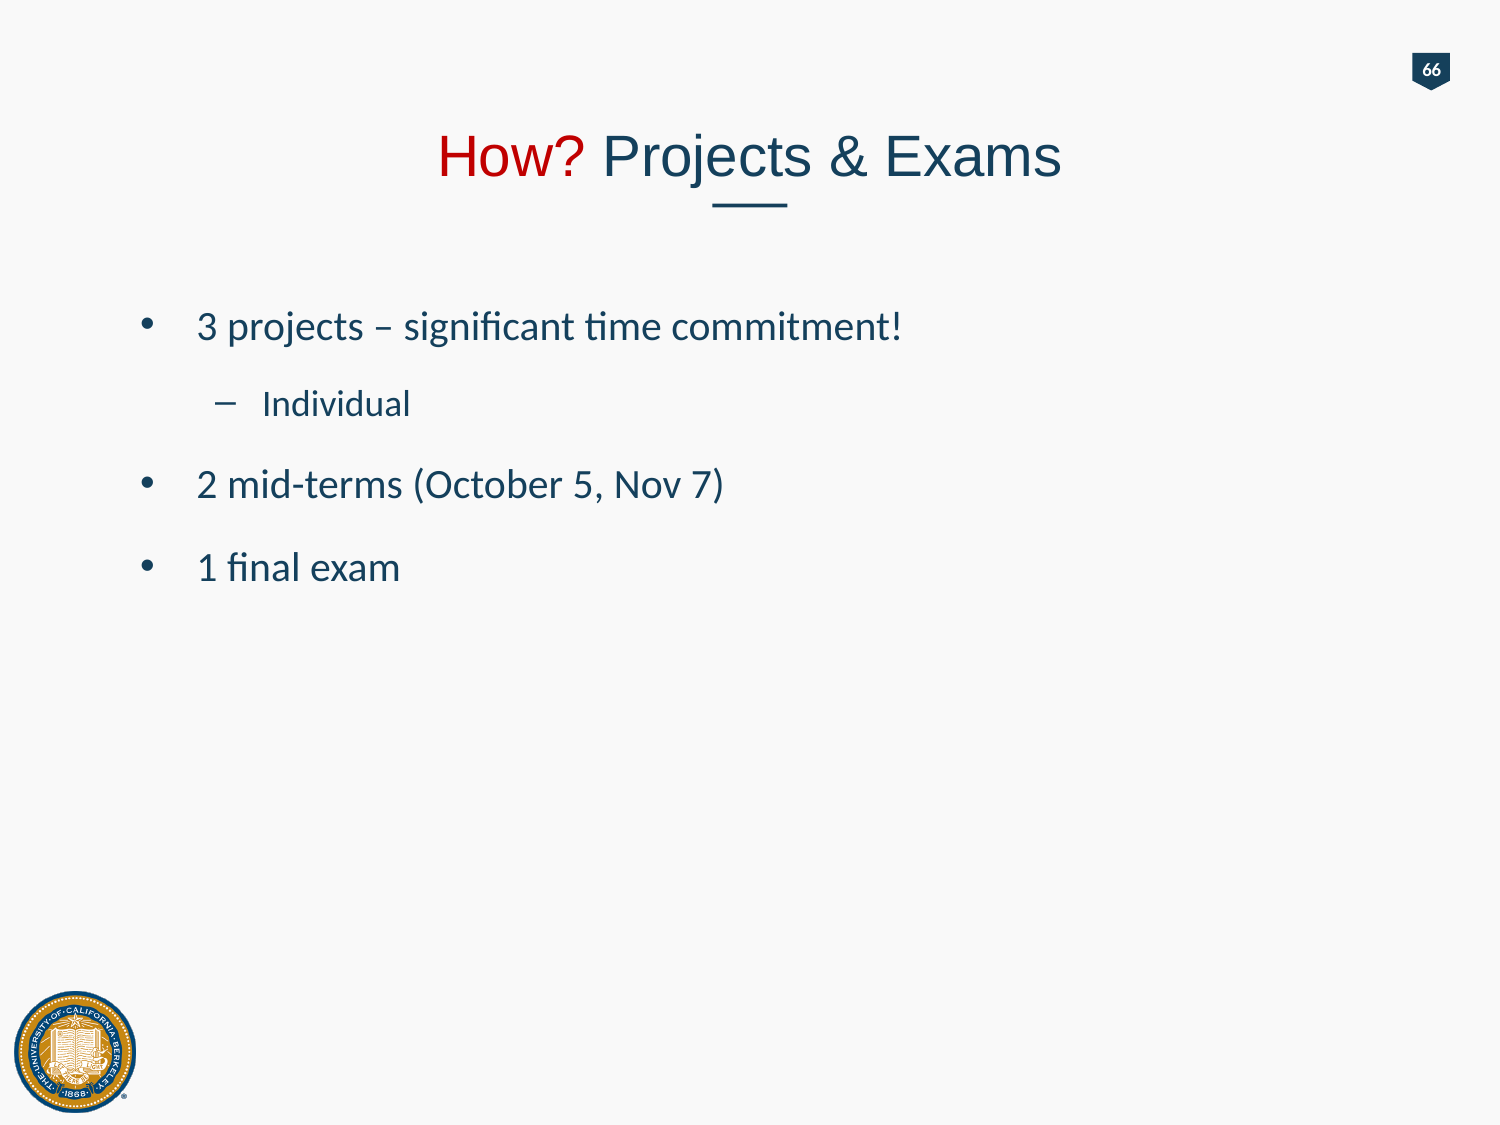

66

# How? Projects & Exams

3 projects – significant time commitment!
Individual
2 mid-terms (October 5, Nov 7)
1 final exam